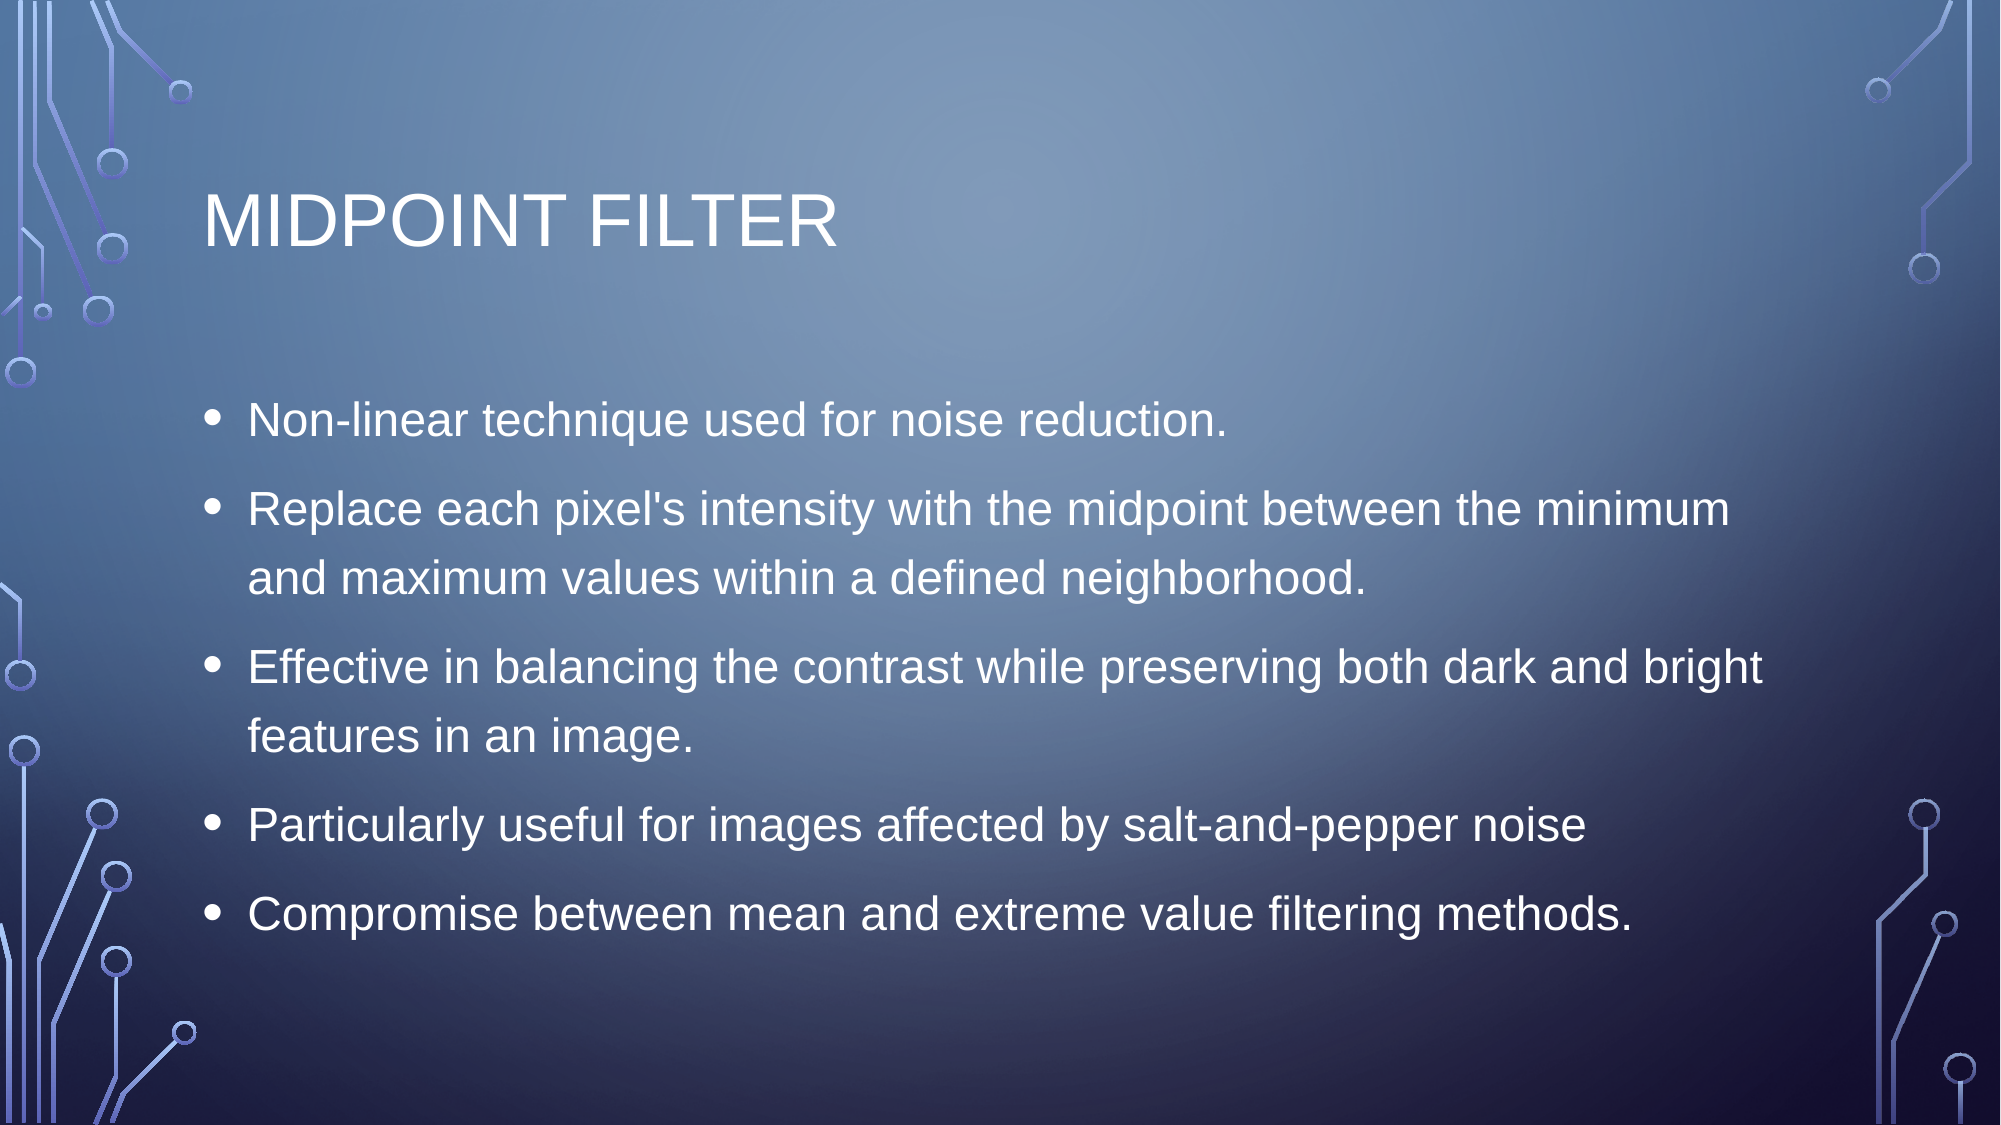

# Midpoint Filter
Non-linear technique used for noise reduction.
Replace each pixel's intensity with the midpoint between the minimum and maximum values within a defined neighborhood.
Effective in balancing the contrast while preserving both dark and bright features in an image.
Particularly useful for images affected by salt-and-pepper noise
Compromise between mean and extreme value filtering methods.